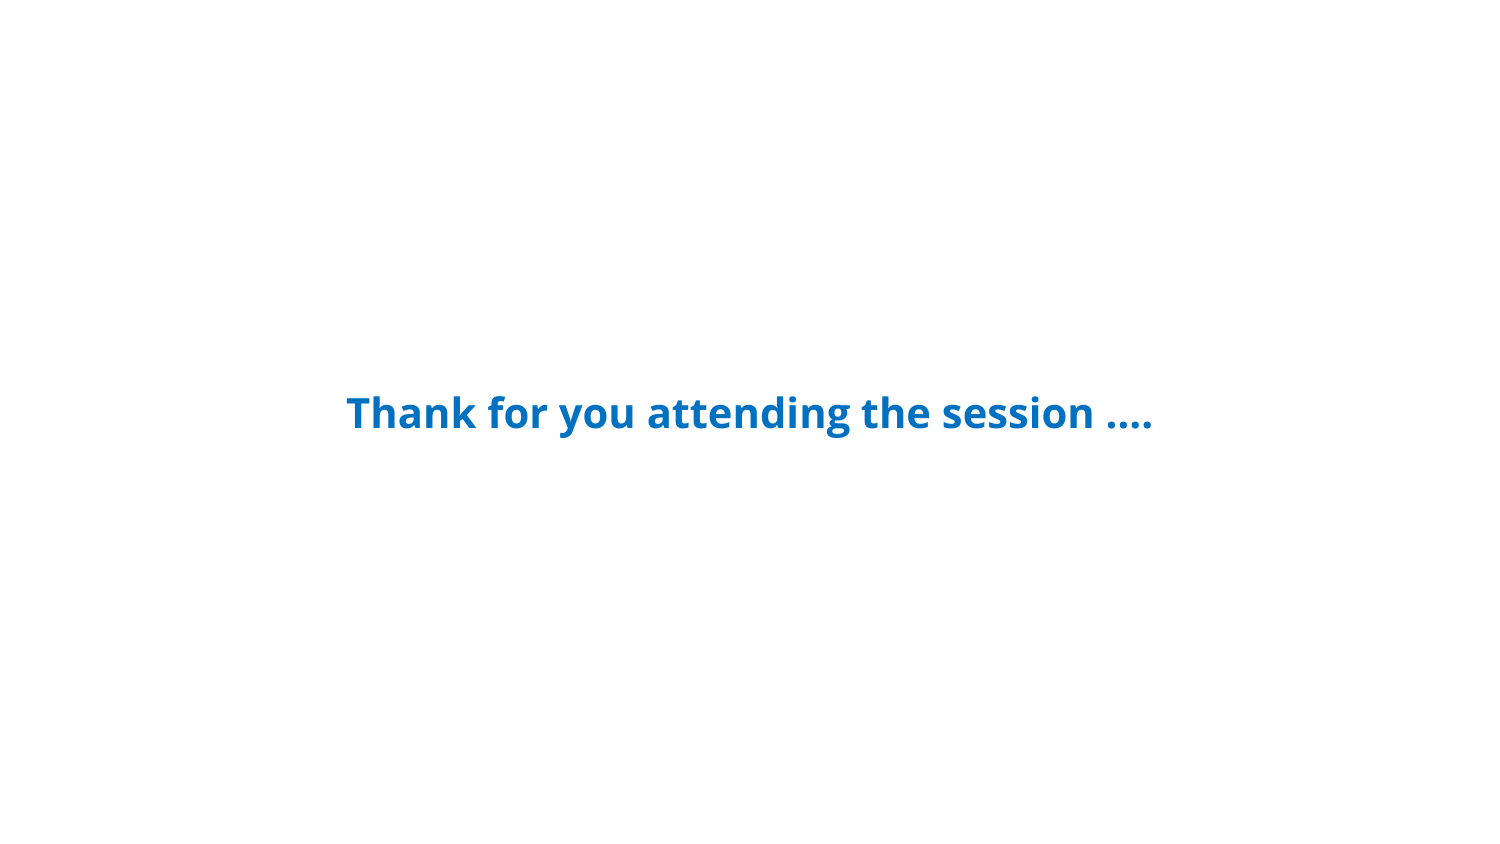

Thank for you attending the session ….